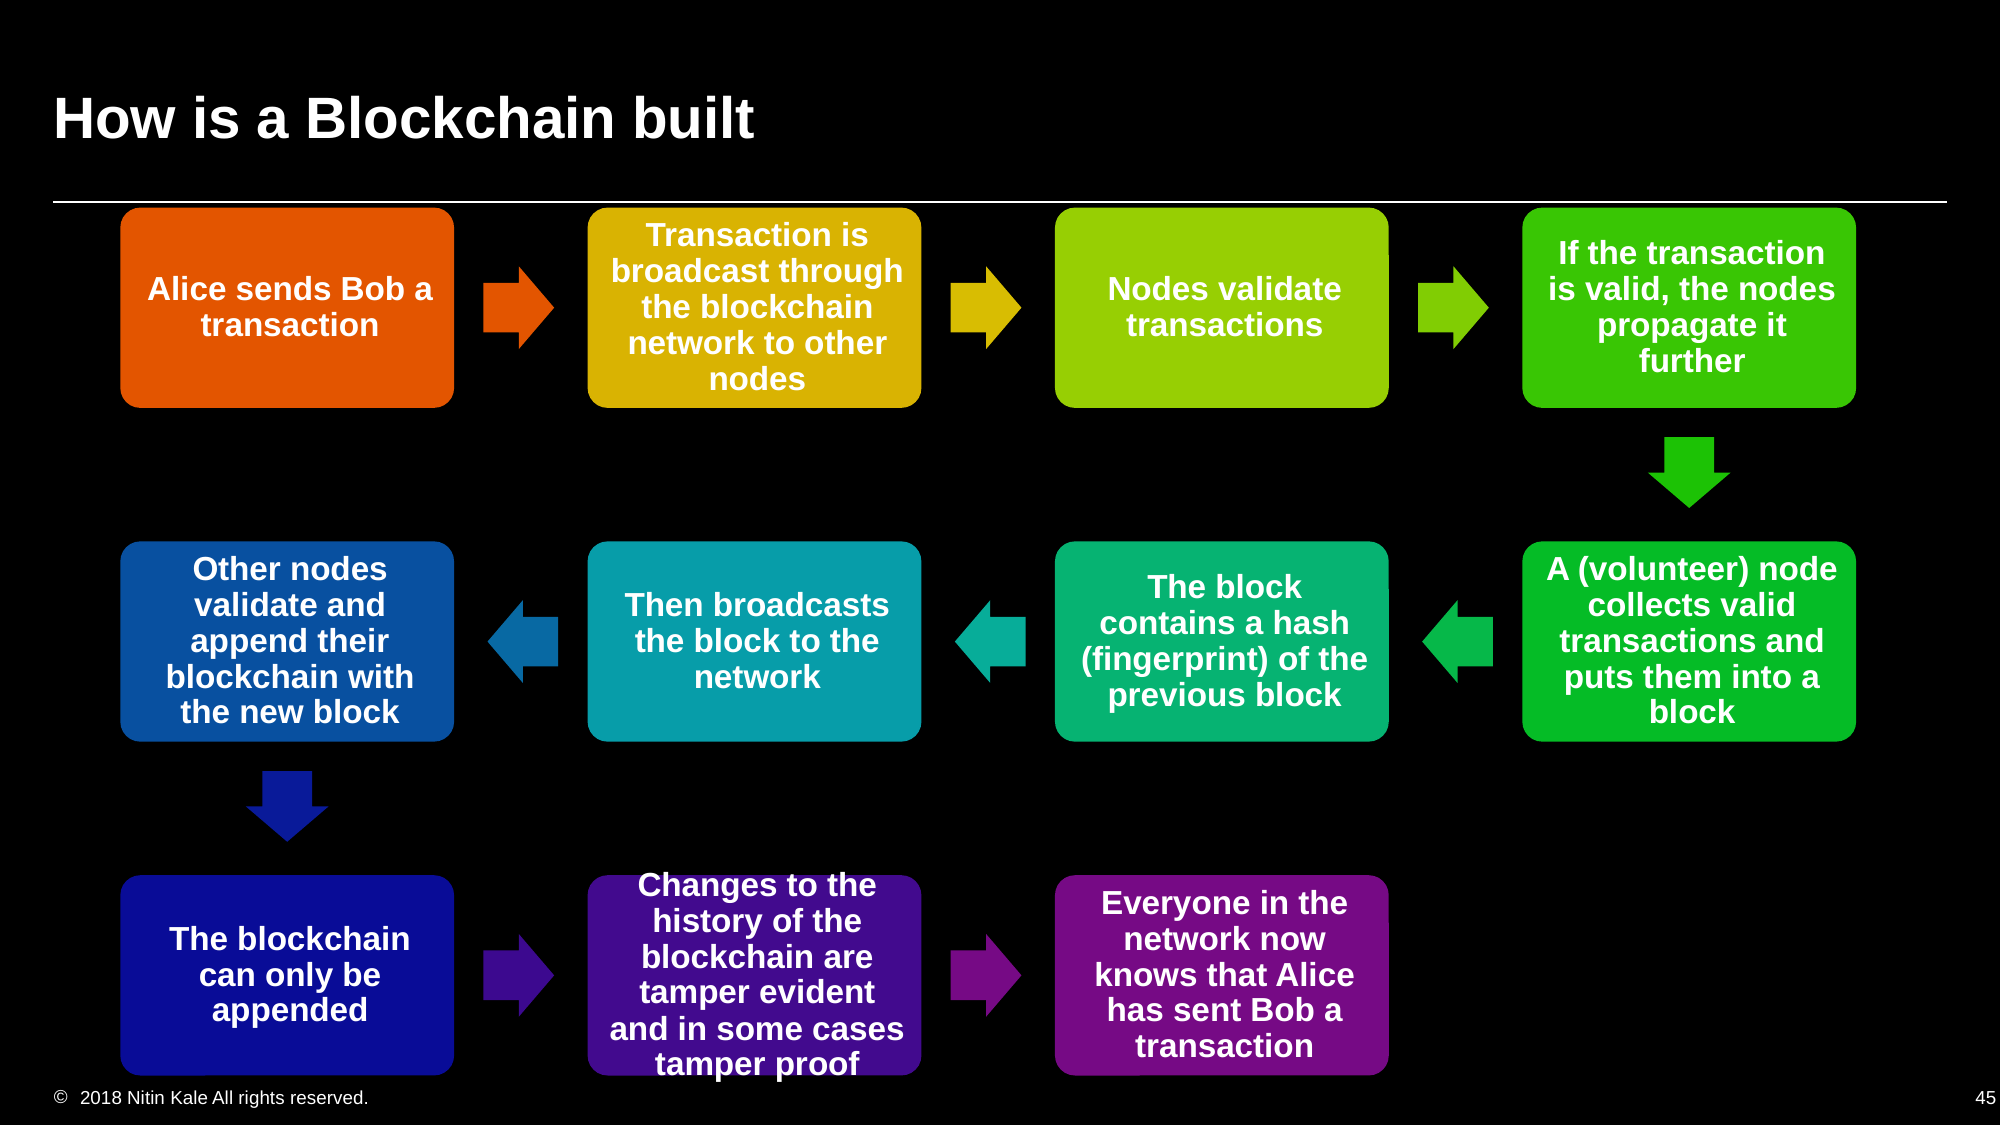

# How is a Blockchain built
Alice sends Bob a transaction

Transaction is broadcast through the blockchain network to other nodes

Nodes validate transactions

If the transaction is valid, the nodes propagate it further

A (volunteer) node collects valid transactions and puts them into a block

The block contains a hash (fingerprint) of the previous block

Then broadcasts the block to the network

Other nodes validate and append their blockchain with the new block

The blockchain can only be appended

Changes to the history of the blockchain are tamper evident and in some cases tamper proof

Everyone in the network now knows that Alice has sent Bob a transaction